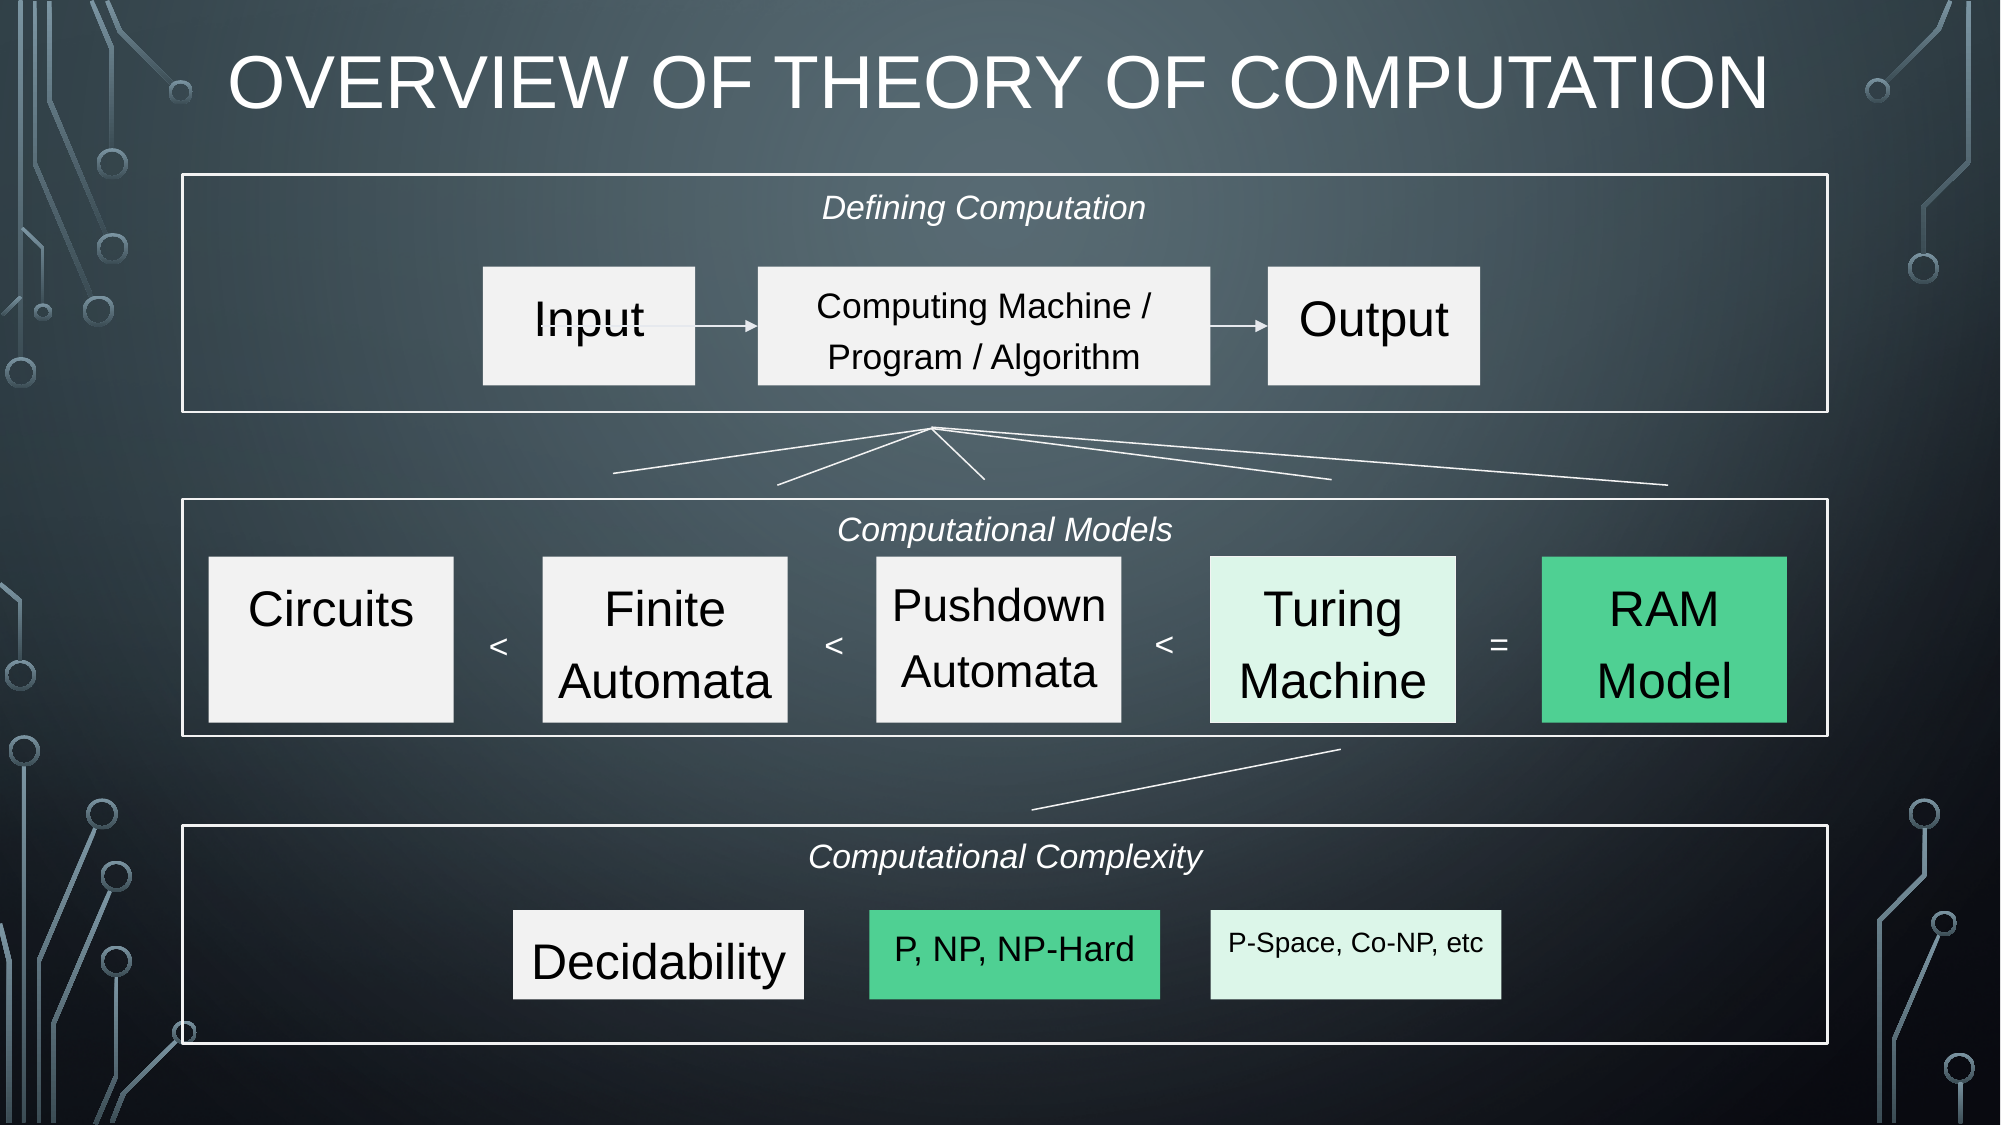

# Overview of Theory of Computation
Defining Computation

Computing Machine / Program / Algorithm
Input
Output
Computational Models

Finite Automata
Pushdown Automata
Turing Machine
RAM Model
Circuits
=
<
<
<
Computational Complexity

Decidability
P, NP, NP-Hard
P-Space, Co-NP, etc